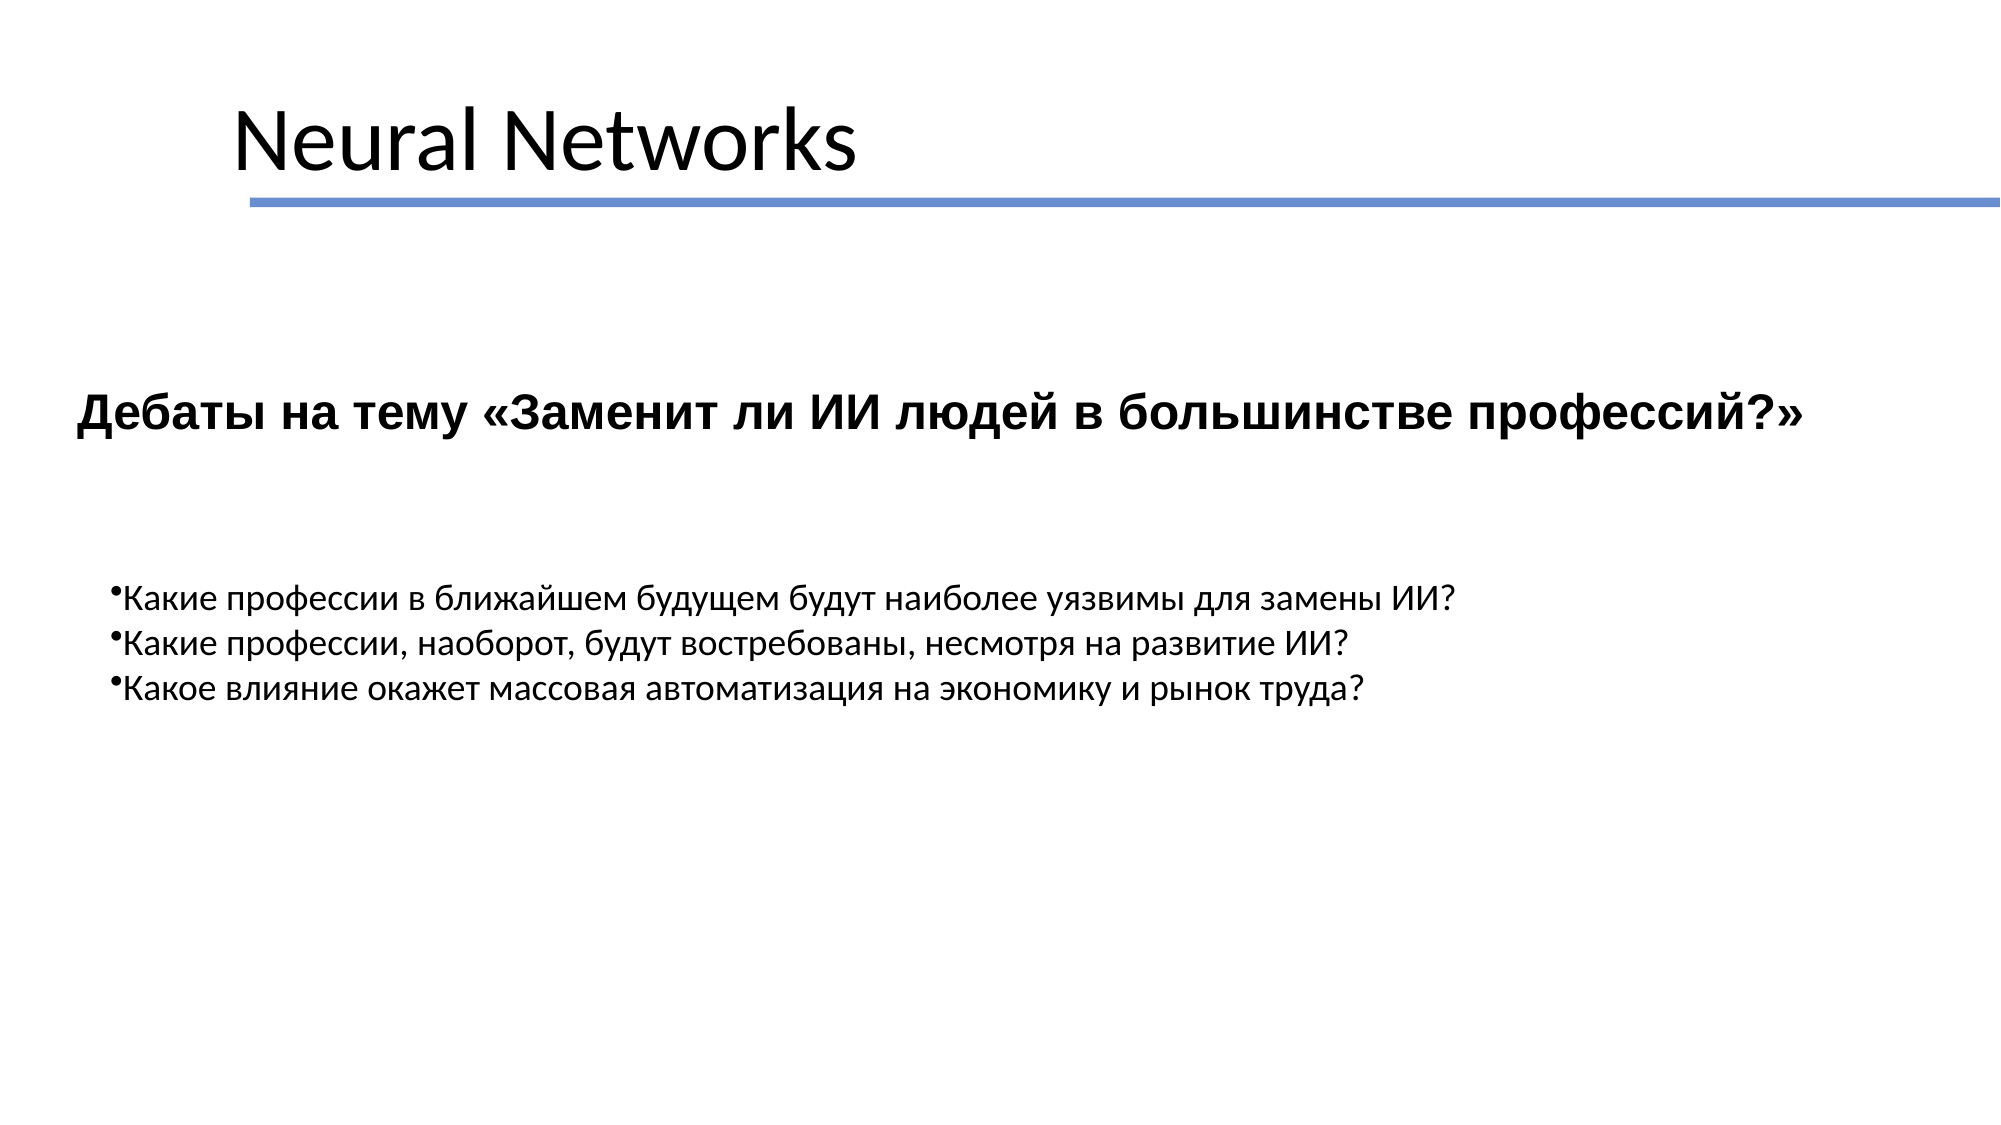

# Neural Networks
Дебаты на тему «Заменит ли ИИ людей в большинстве профессий?»

Какие профессии в ближайшем будущем будут наиболее уязвимы для замены ИИ?
Какие профессии, наоборот, будут востребованы, несмотря на развитие ИИ?
Какое влияние окажет массовая автоматизация на экономику и рынок труда?